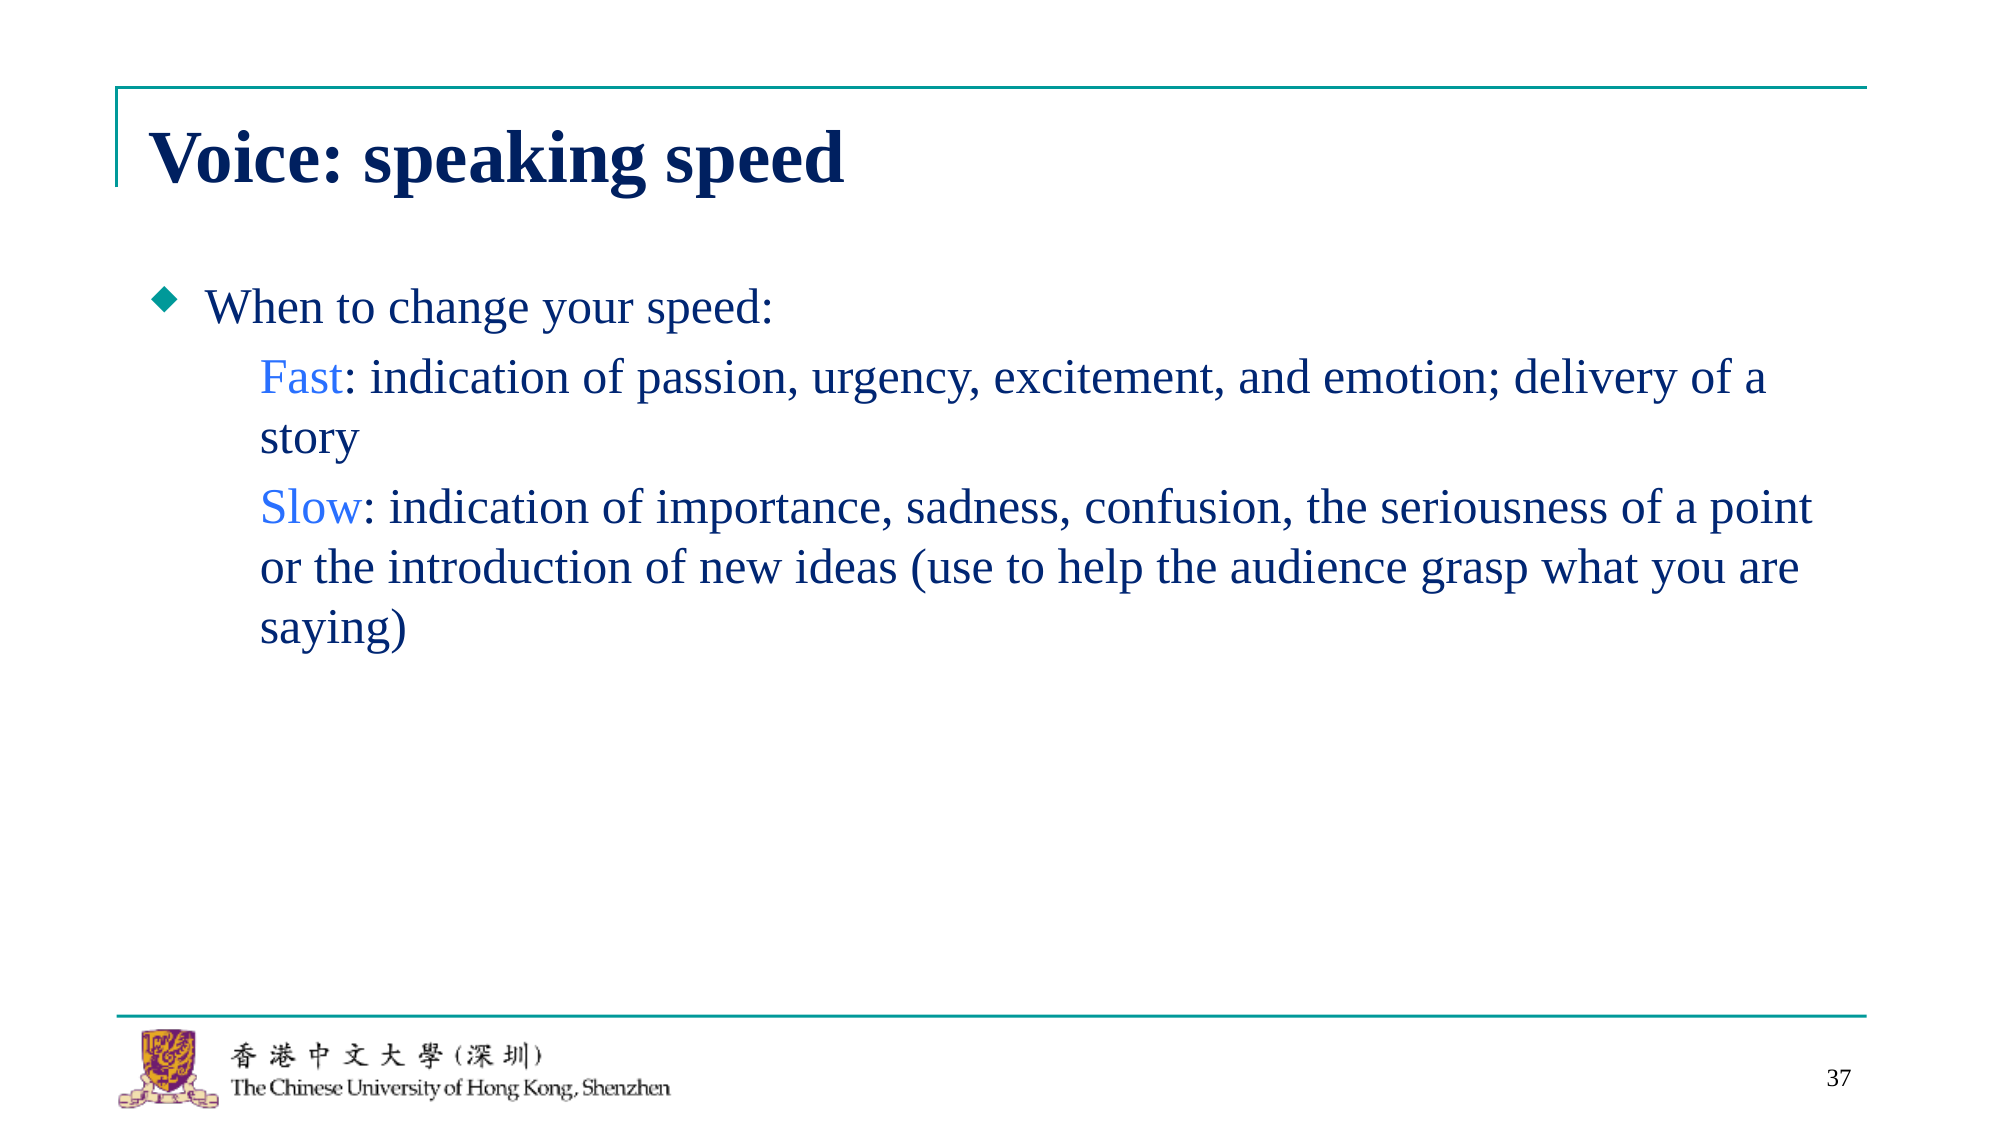

# Voice: speaking speed
When to change your speed:
Fast: indication of passion, urgency, excitement, and emotion; delivery of a story
Slow: indication of importance, sadness, confusion, the seriousness of a point or the introduction of new ideas (use to help the audience grasp what you are saying)
37